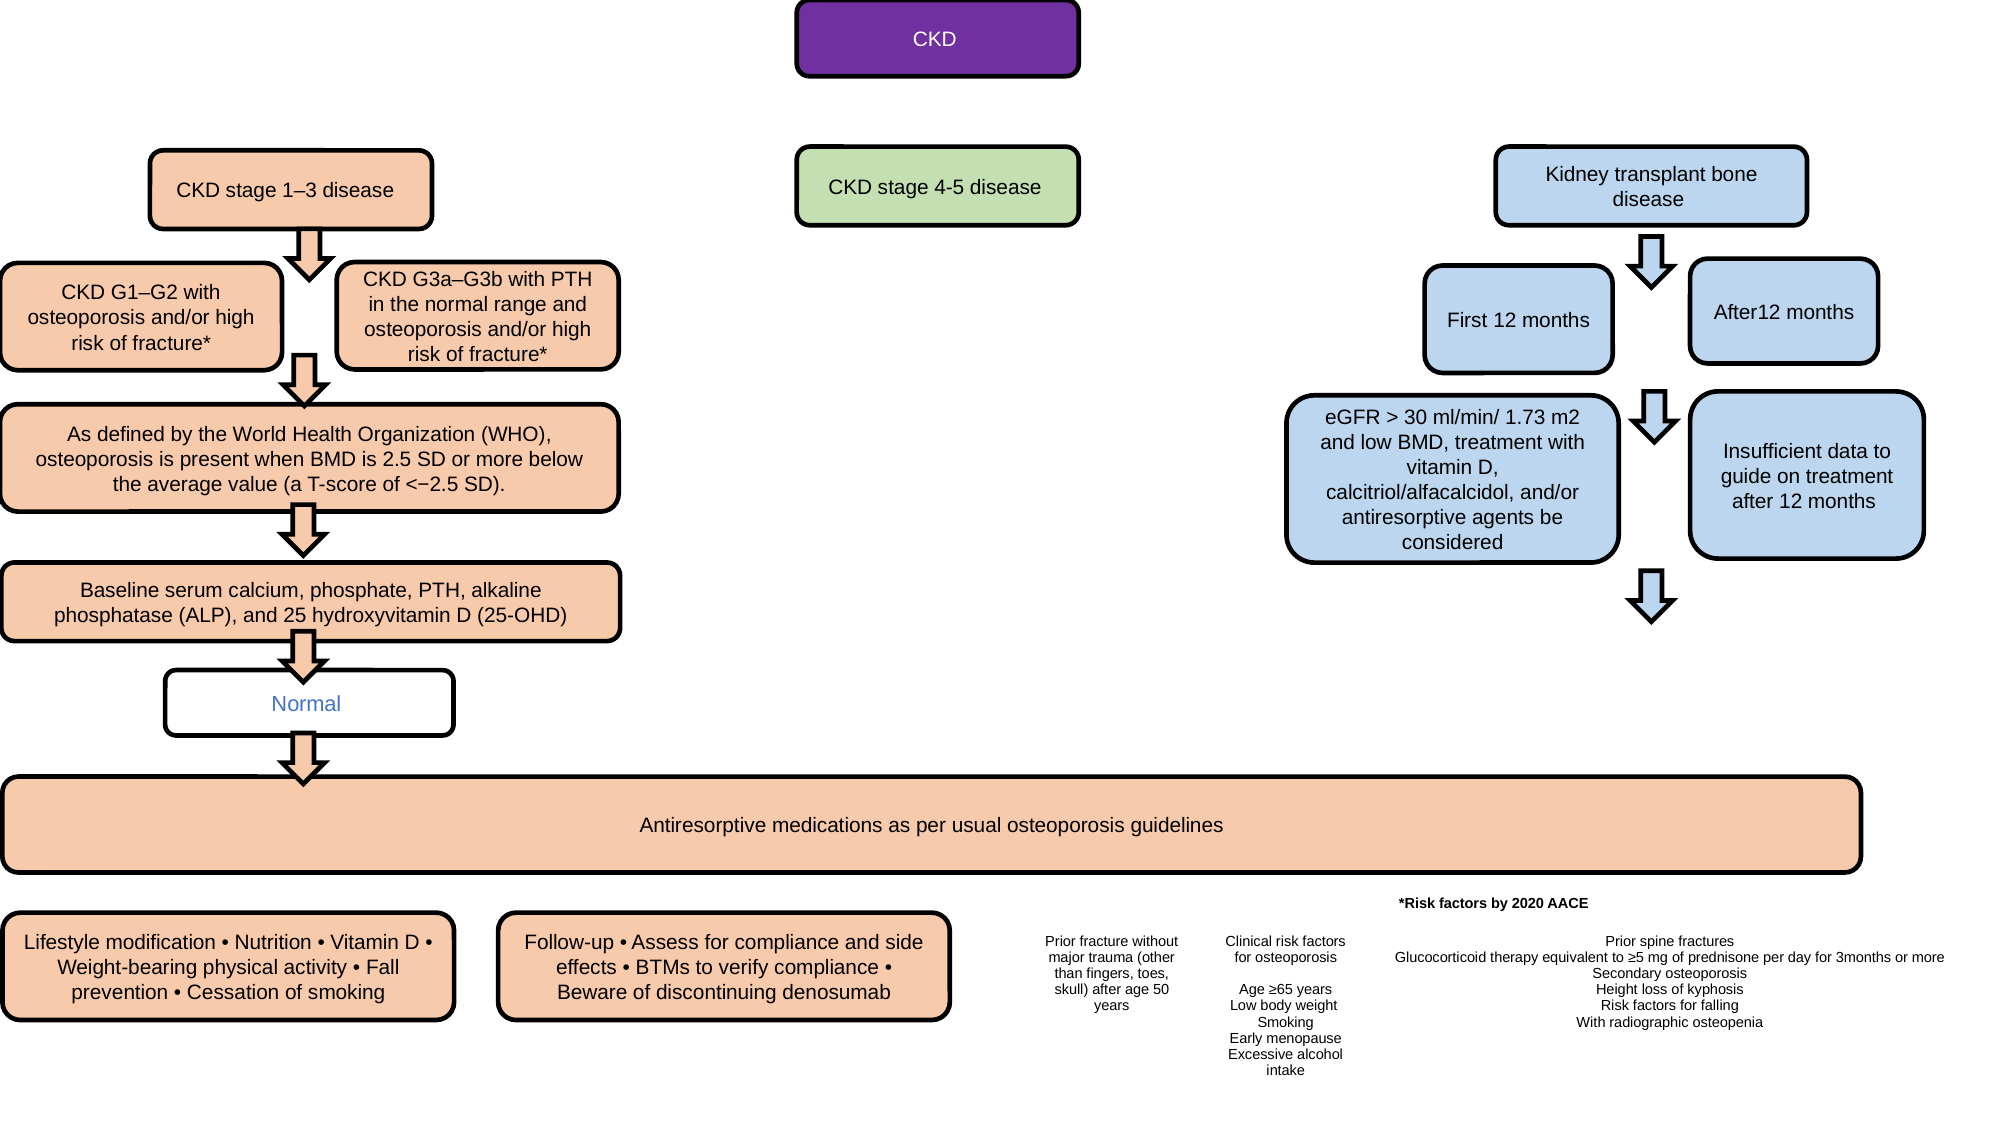

CKD
CKD stage 4-5 disease
Kidney transplant bone disease
CKD stage 1–3 disease

After12 months
CKD G3a–G3b with PTH in the normal range and osteoporosis and/or high risk of fracture*
CKD G1–G2 with osteoporosis and/or high risk of fracture*
First 12 months

Insufficient data to guide on treatment after 12 months
eGFR > 30 ml/min/ 1.73 m2 and low BMD, treatment with vitamin D, calcitriol/alfacalcidol, and/or antiresorptive agents be considered
As defined by the World Health Organization (WHO), osteoporosis is present when BMD is 2.5 SD or more below the average value (a T-score of <−2.5 SD).

Baseline serum calcium, phosphate, PTH, alkaline phosphatase (ALP), and 25 hydroxyvitamin D (25-OHD)

Normal

Antiresorptive medications as per usual osteoporosis guidelines
| \*Risk factors by 2020 AACE |  |  |
| --- | --- | --- |
| Prior fracture without major trauma (other than fingers, toes, skull) after age 50 years | Clinical risk factors for osteoporosis Age ≥65 years Low body weight Smoking Early menopause Excessive alcohol intake | Prior spine fractures Glucocorticoid therapy equivalent to ≥5 mg of prednisone per day for 3months or more Secondary osteoporosis Height loss of kyphosis Risk factors for falling With radiographic osteopenia |
Follow-up • Assess for compliance and side effects • BTMs to verify compliance • Beware of discontinuing denosumab
Lifestyle modification • Nutrition • Vitamin D • Weight-bearing physical activity • Fall prevention • Cessation of smoking